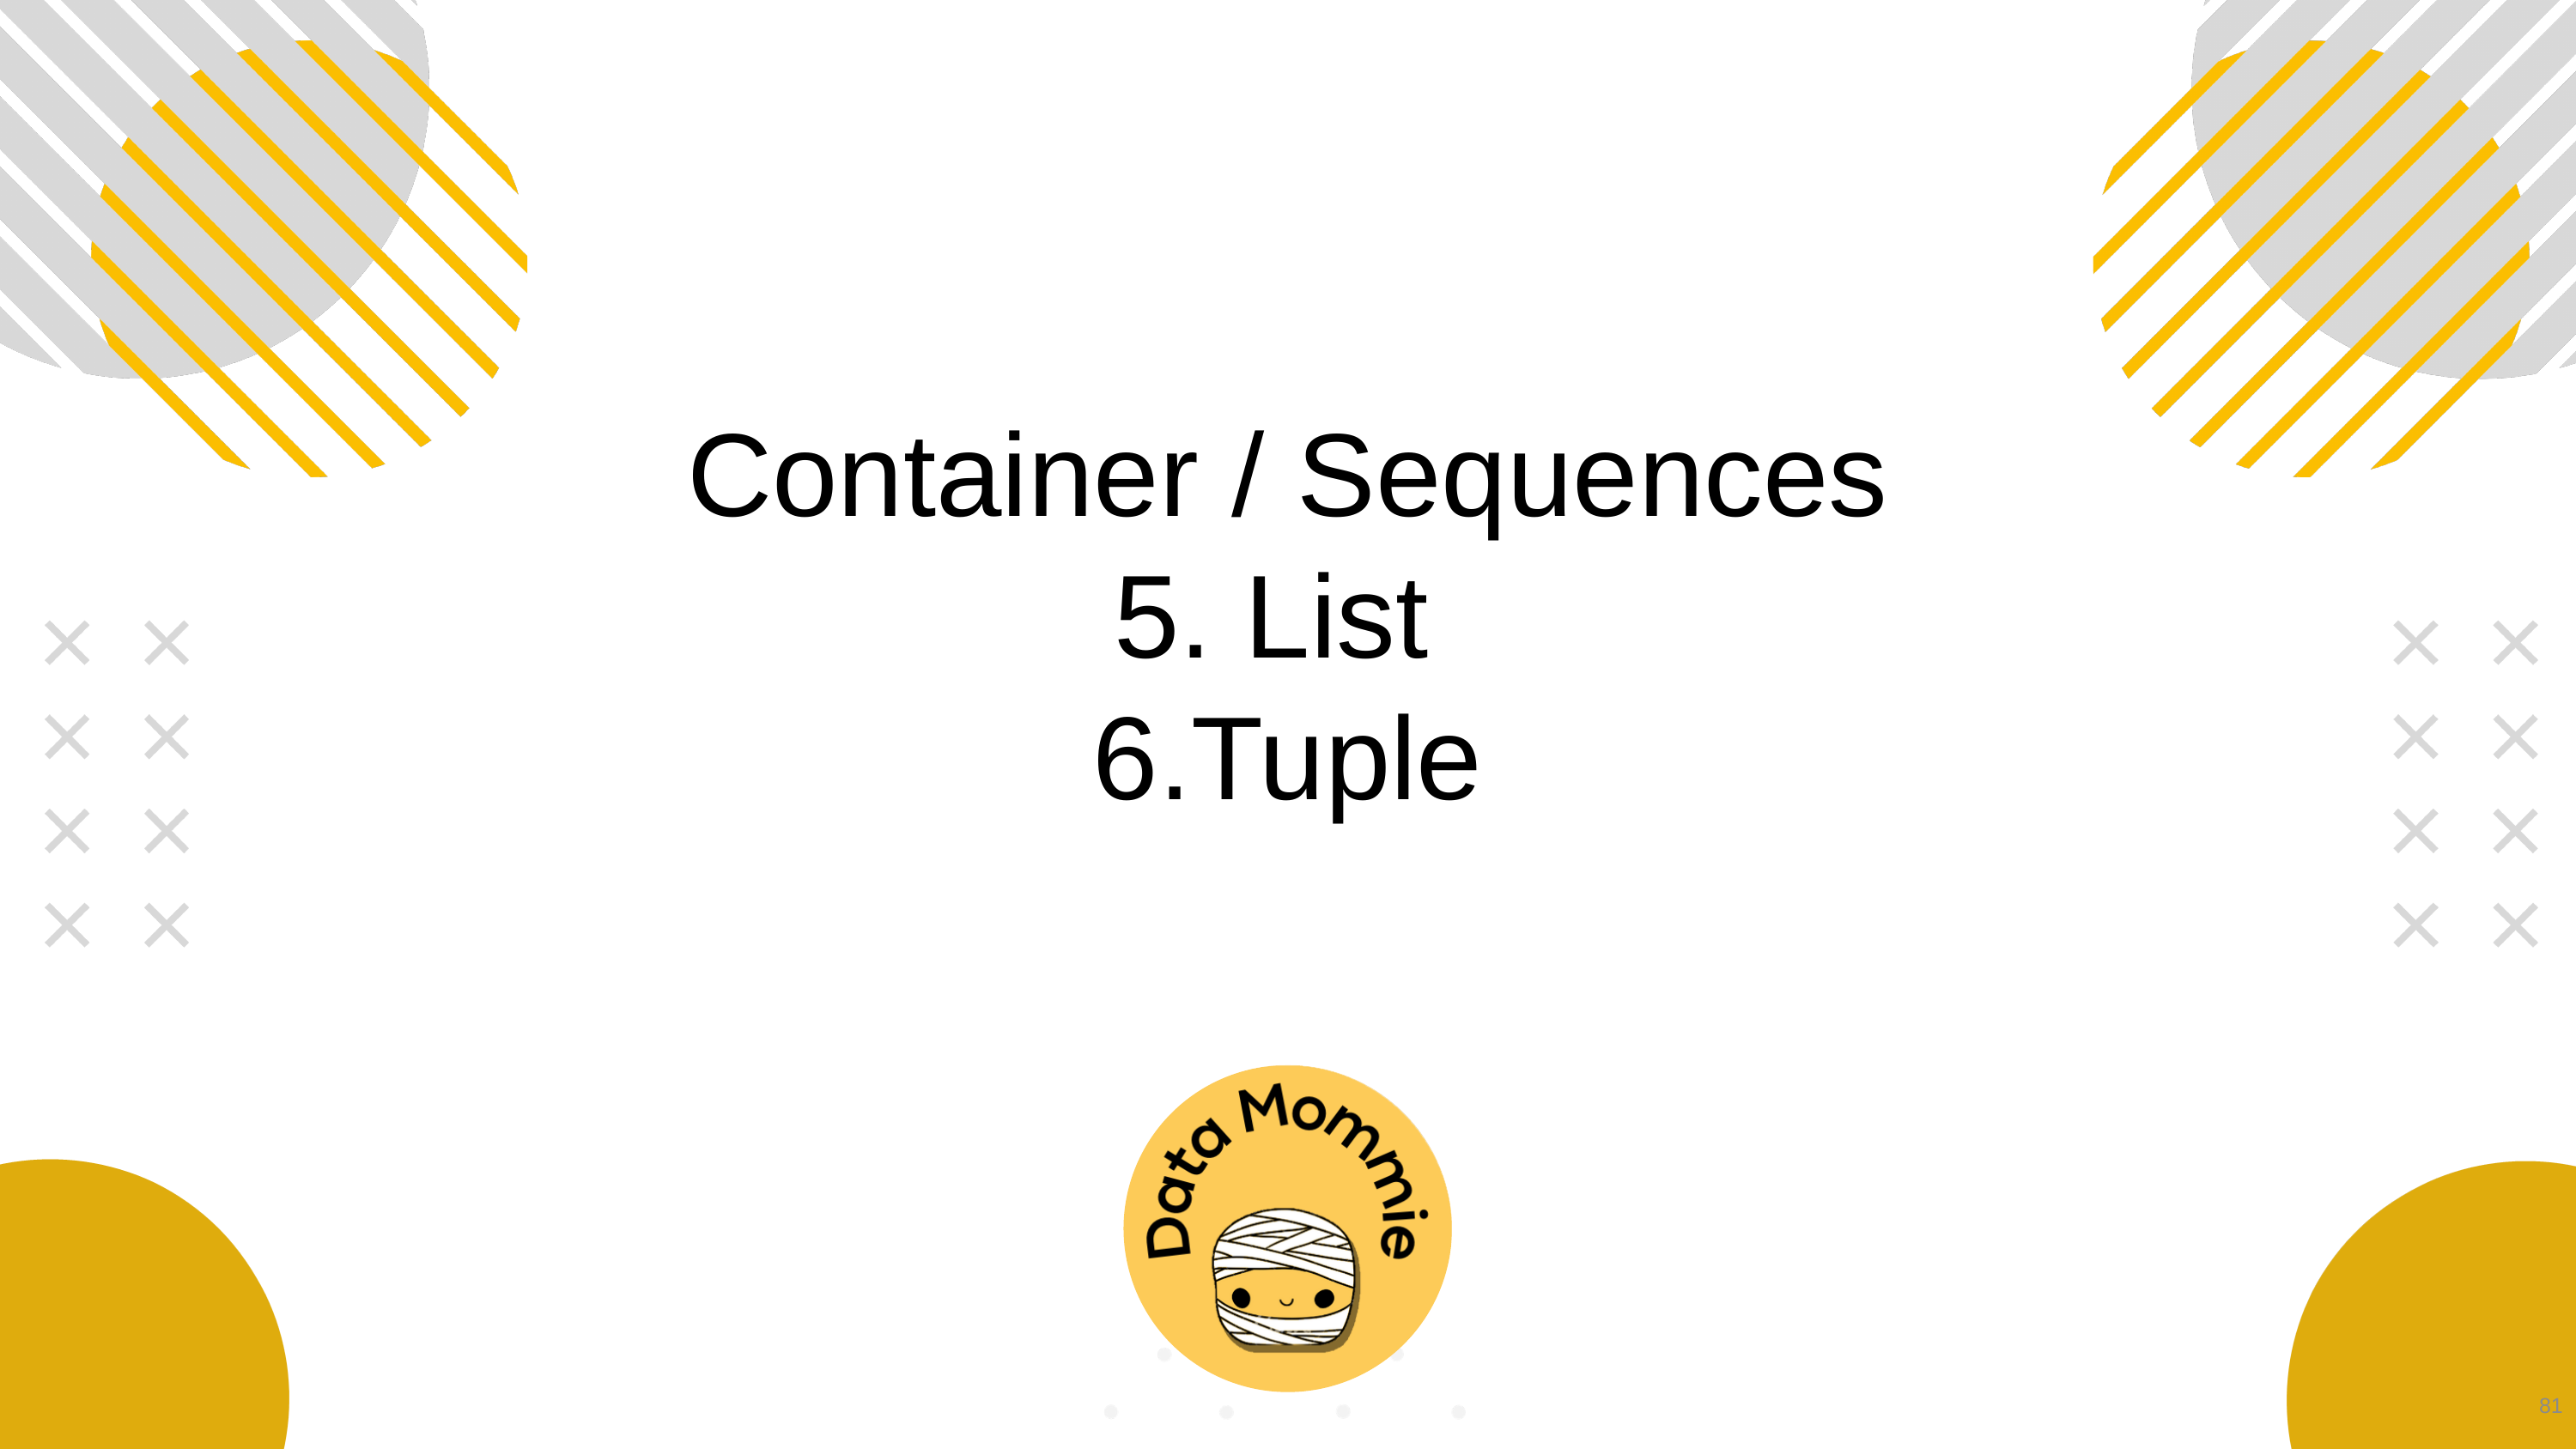

# Container / Sequences 5. List 6.Tuple
81